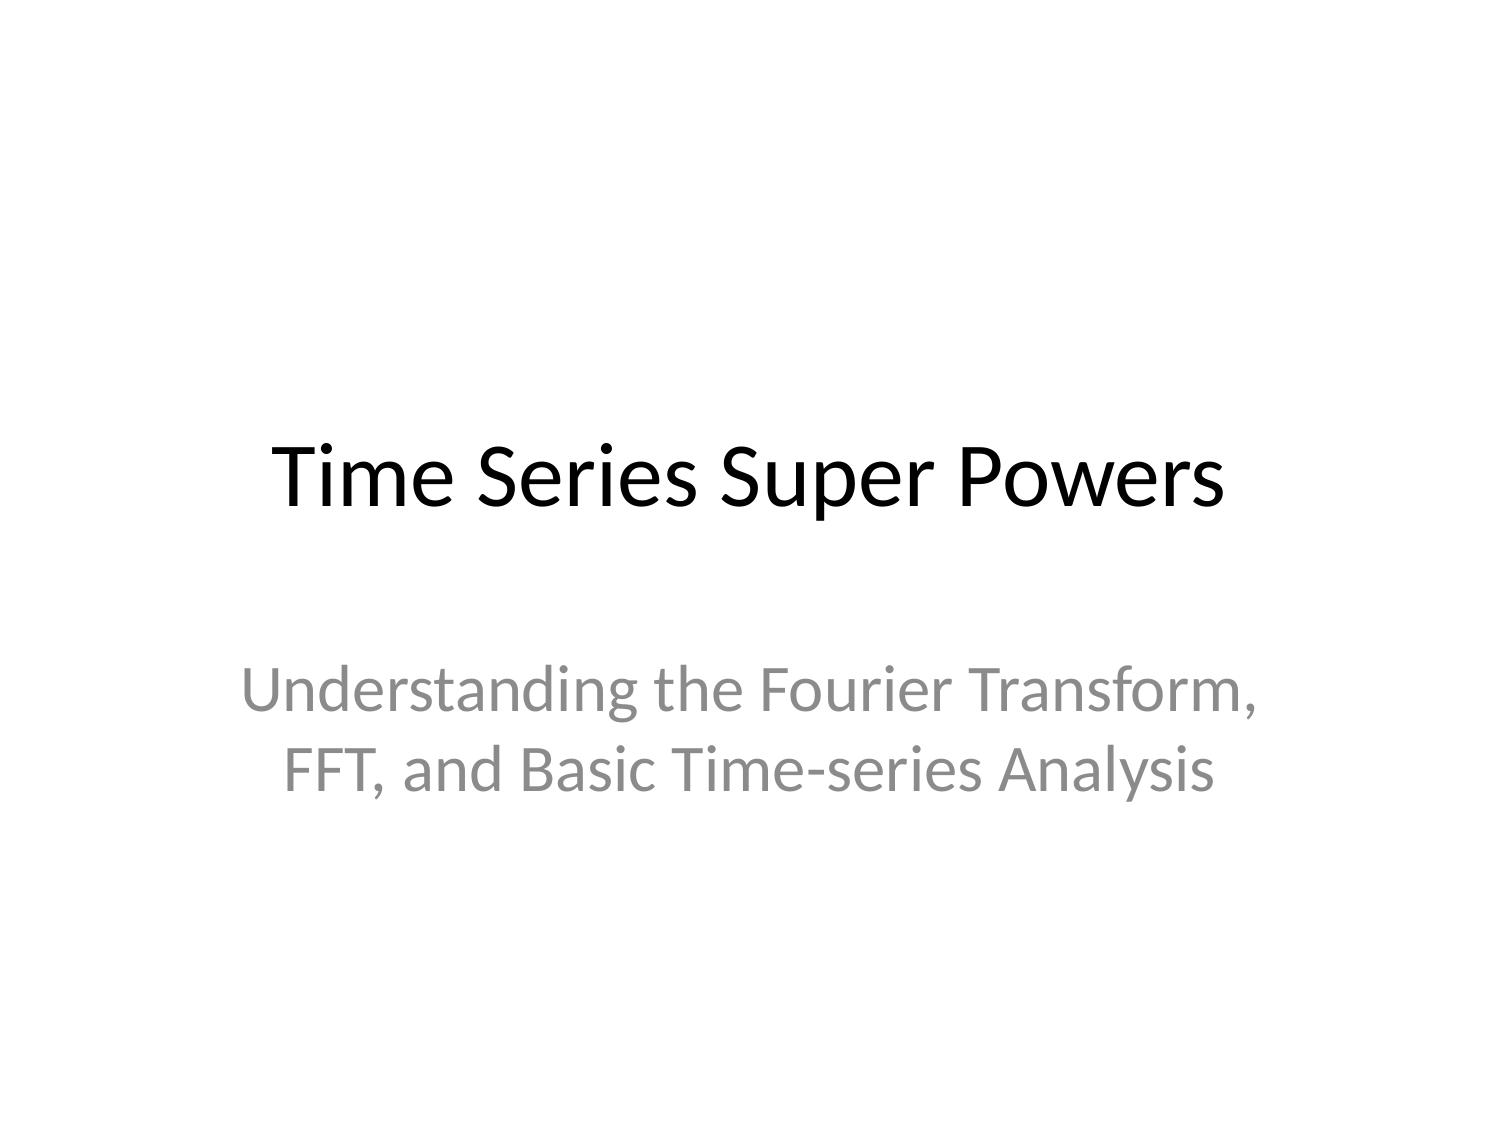

# Time Series Super Powers
Understanding the Fourier Transform, FFT, and Basic Time-series Analysis